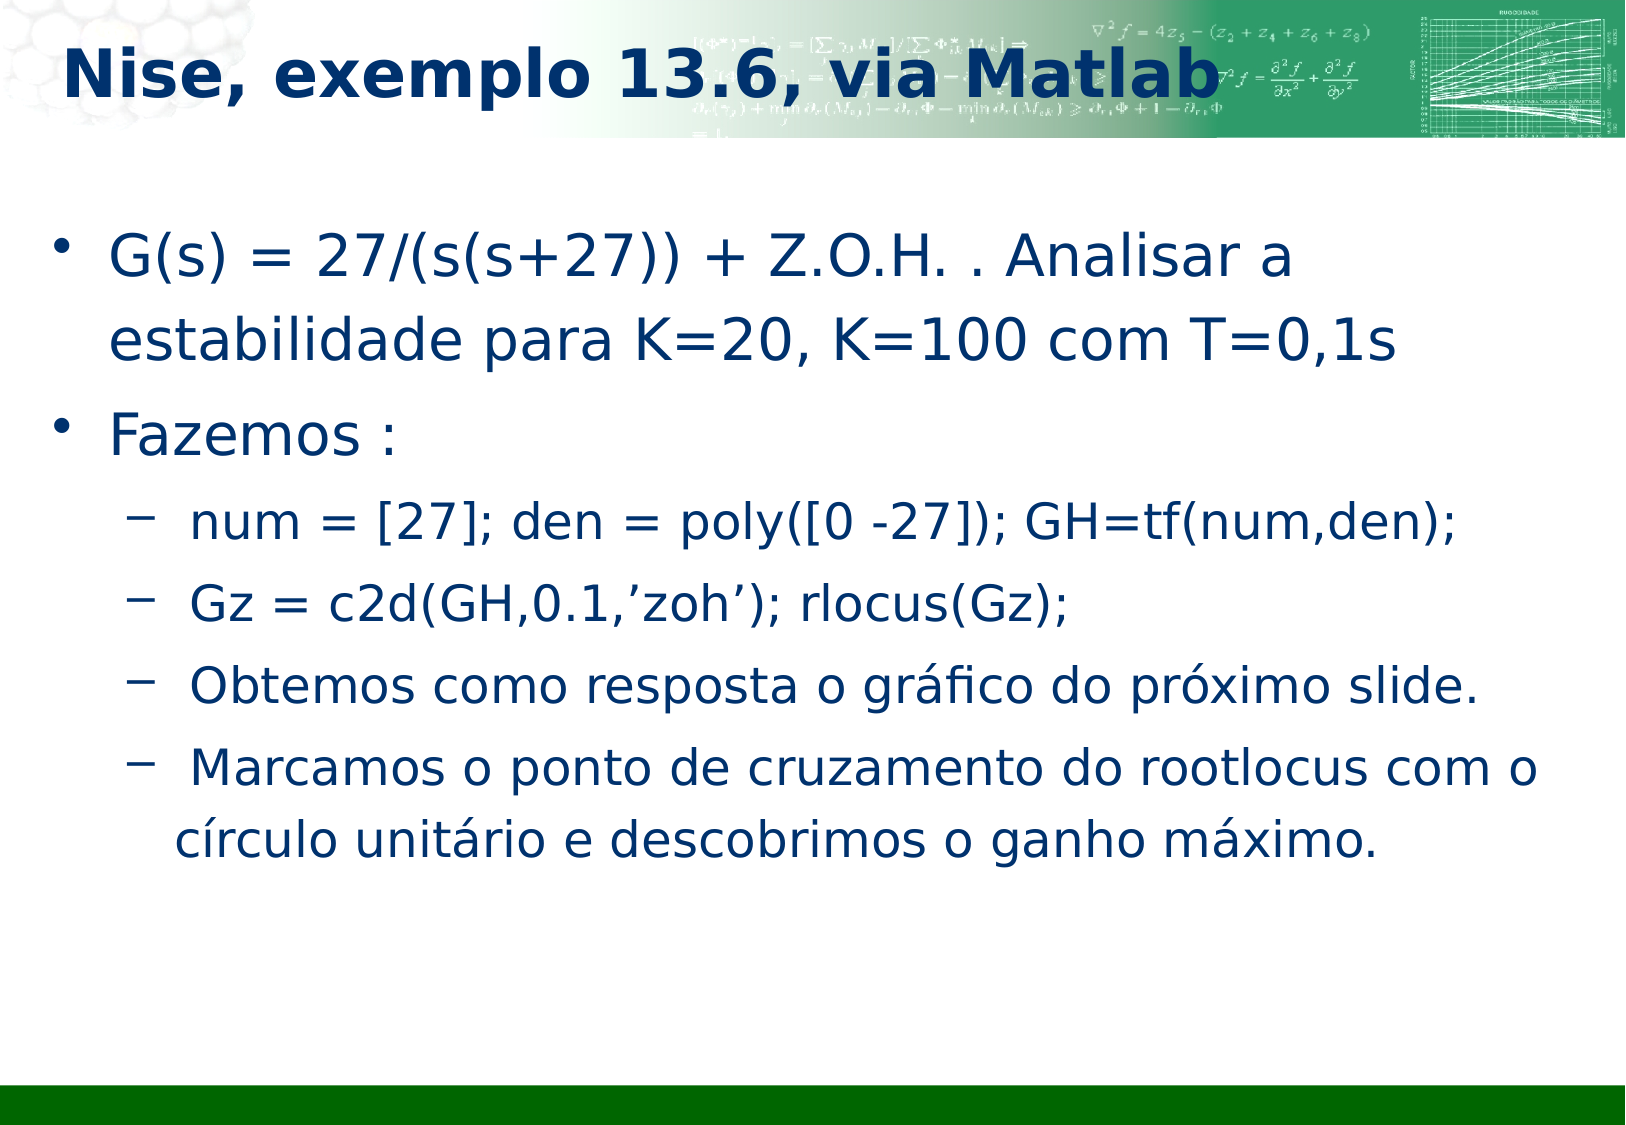

# Nise, exemplo 13.6, via Matlab
G(s) = 27/(s(s+27)) + Z.O.H. . Analisar a estabilidade para K=20, K=100 com T=0,1s
Fazemos :
 num = [27]; den = poly([0 -27]); GH=tf(num,den);
 Gz = c2d(GH,0.1,’zoh’); rlocus(Gz);
 Obtemos como resposta o gráfico do próximo slide.
 Marcamos o ponto de cruzamento do rootlocus com o círculo unitário e descobrimos o ganho máximo.